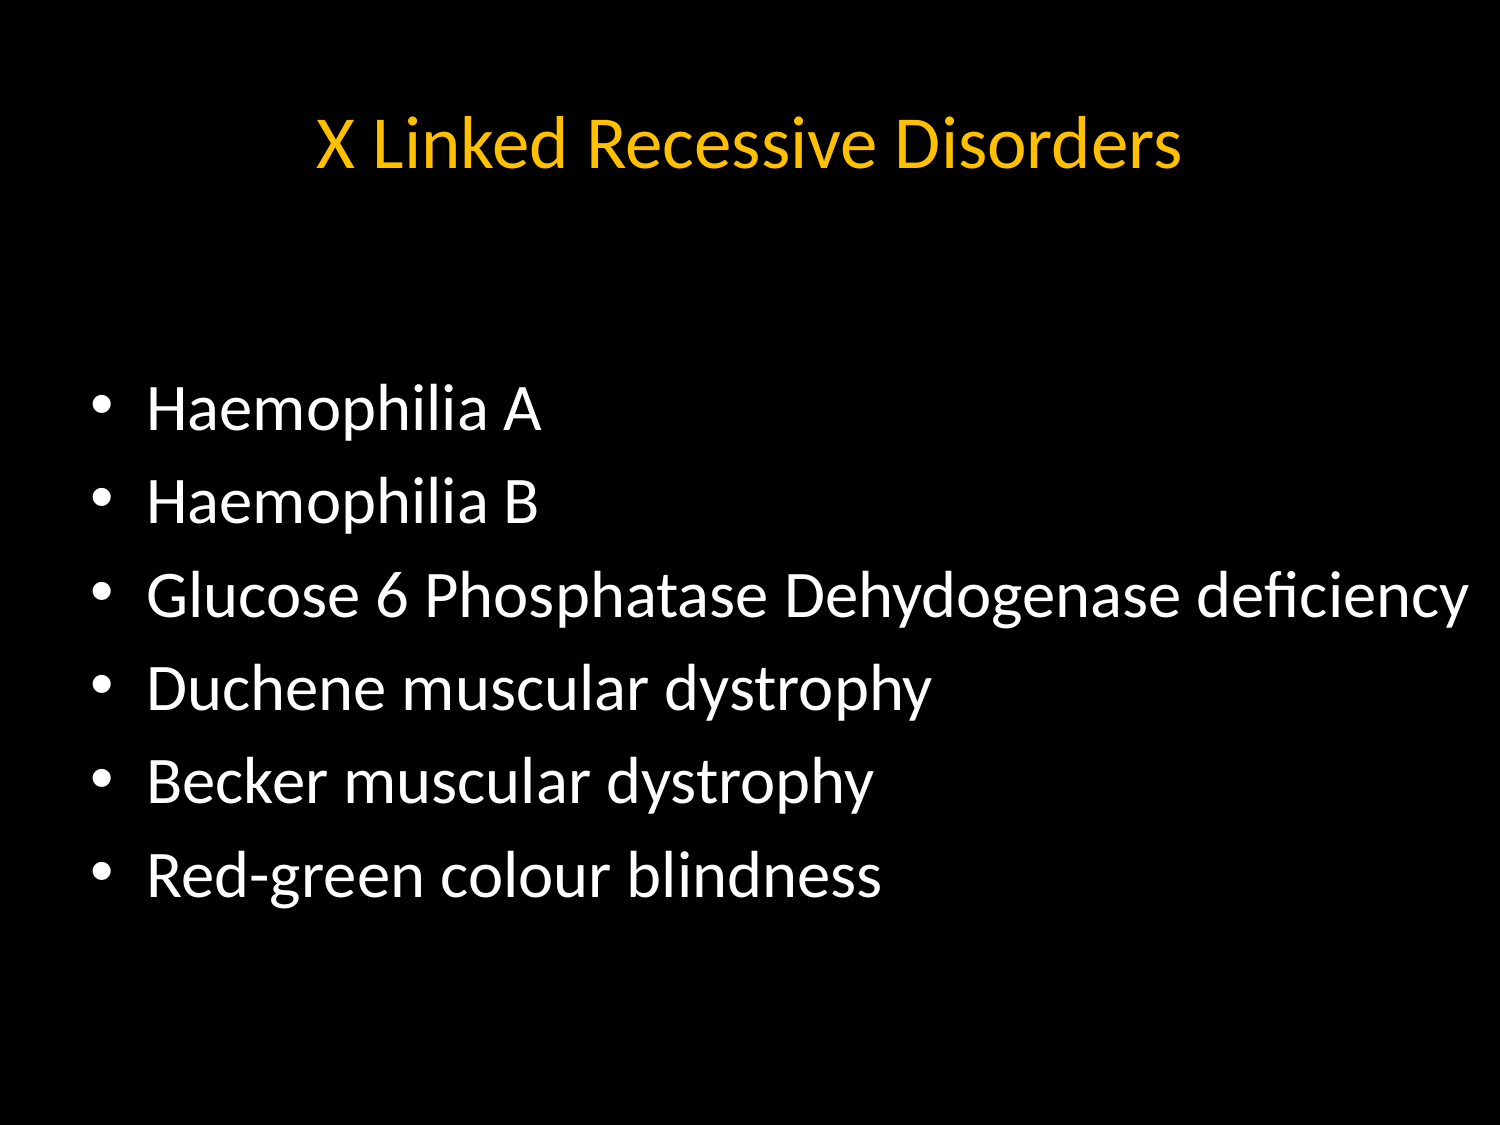

# X Linked Recessive Disorders

Haemophilia A
Haemophilia B
Glucose 6 Phosphatase Dehydogenase deficiency
Duchene muscular dystrophy
Becker muscular dystrophy
Red-green colour blindness